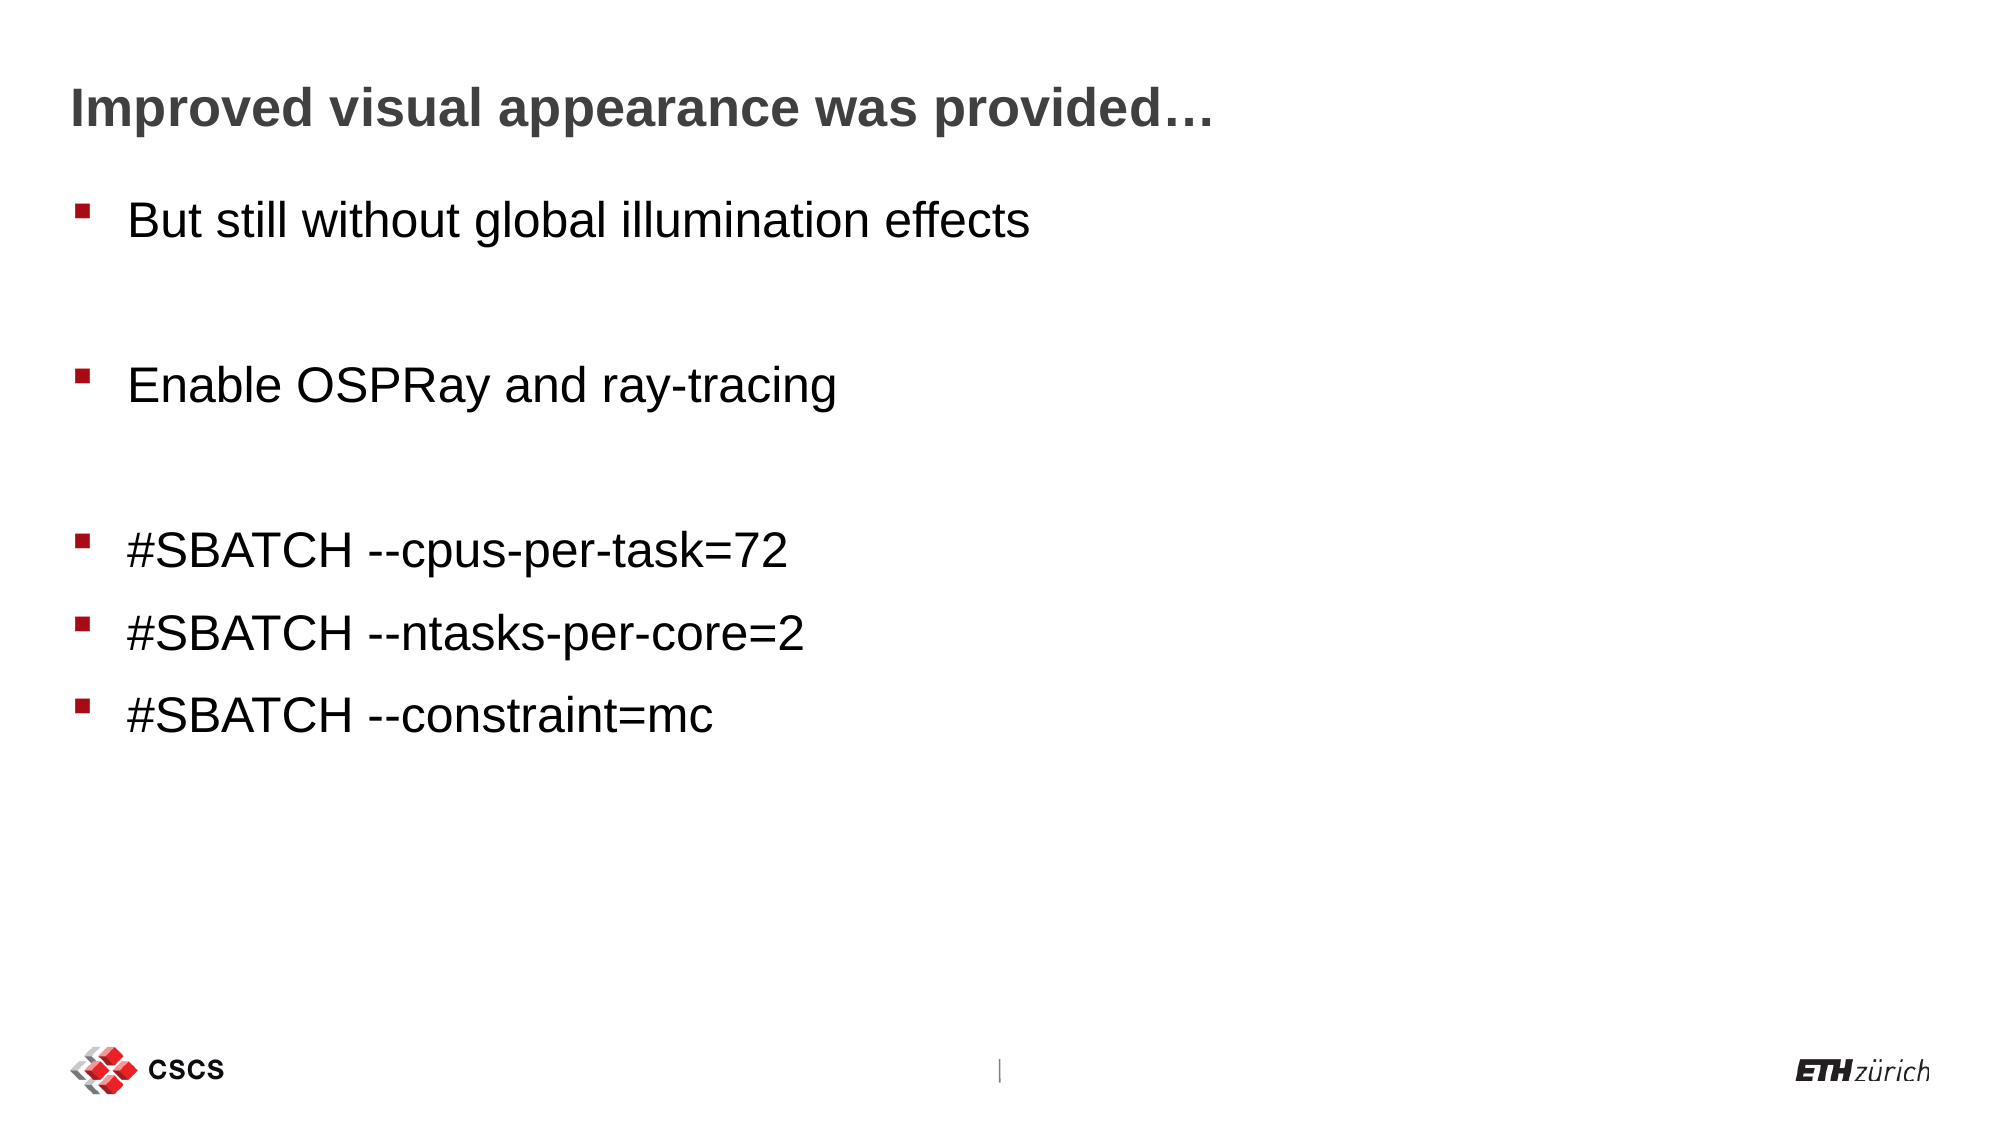

Improved visual appearance was provided…
But still without global illumination effects

Enable OSPRay and ray-tracing

#SBATCH --cpus-per-task=72
#SBATCH --ntasks-per-core=2
#SBATCH --constraint=mc